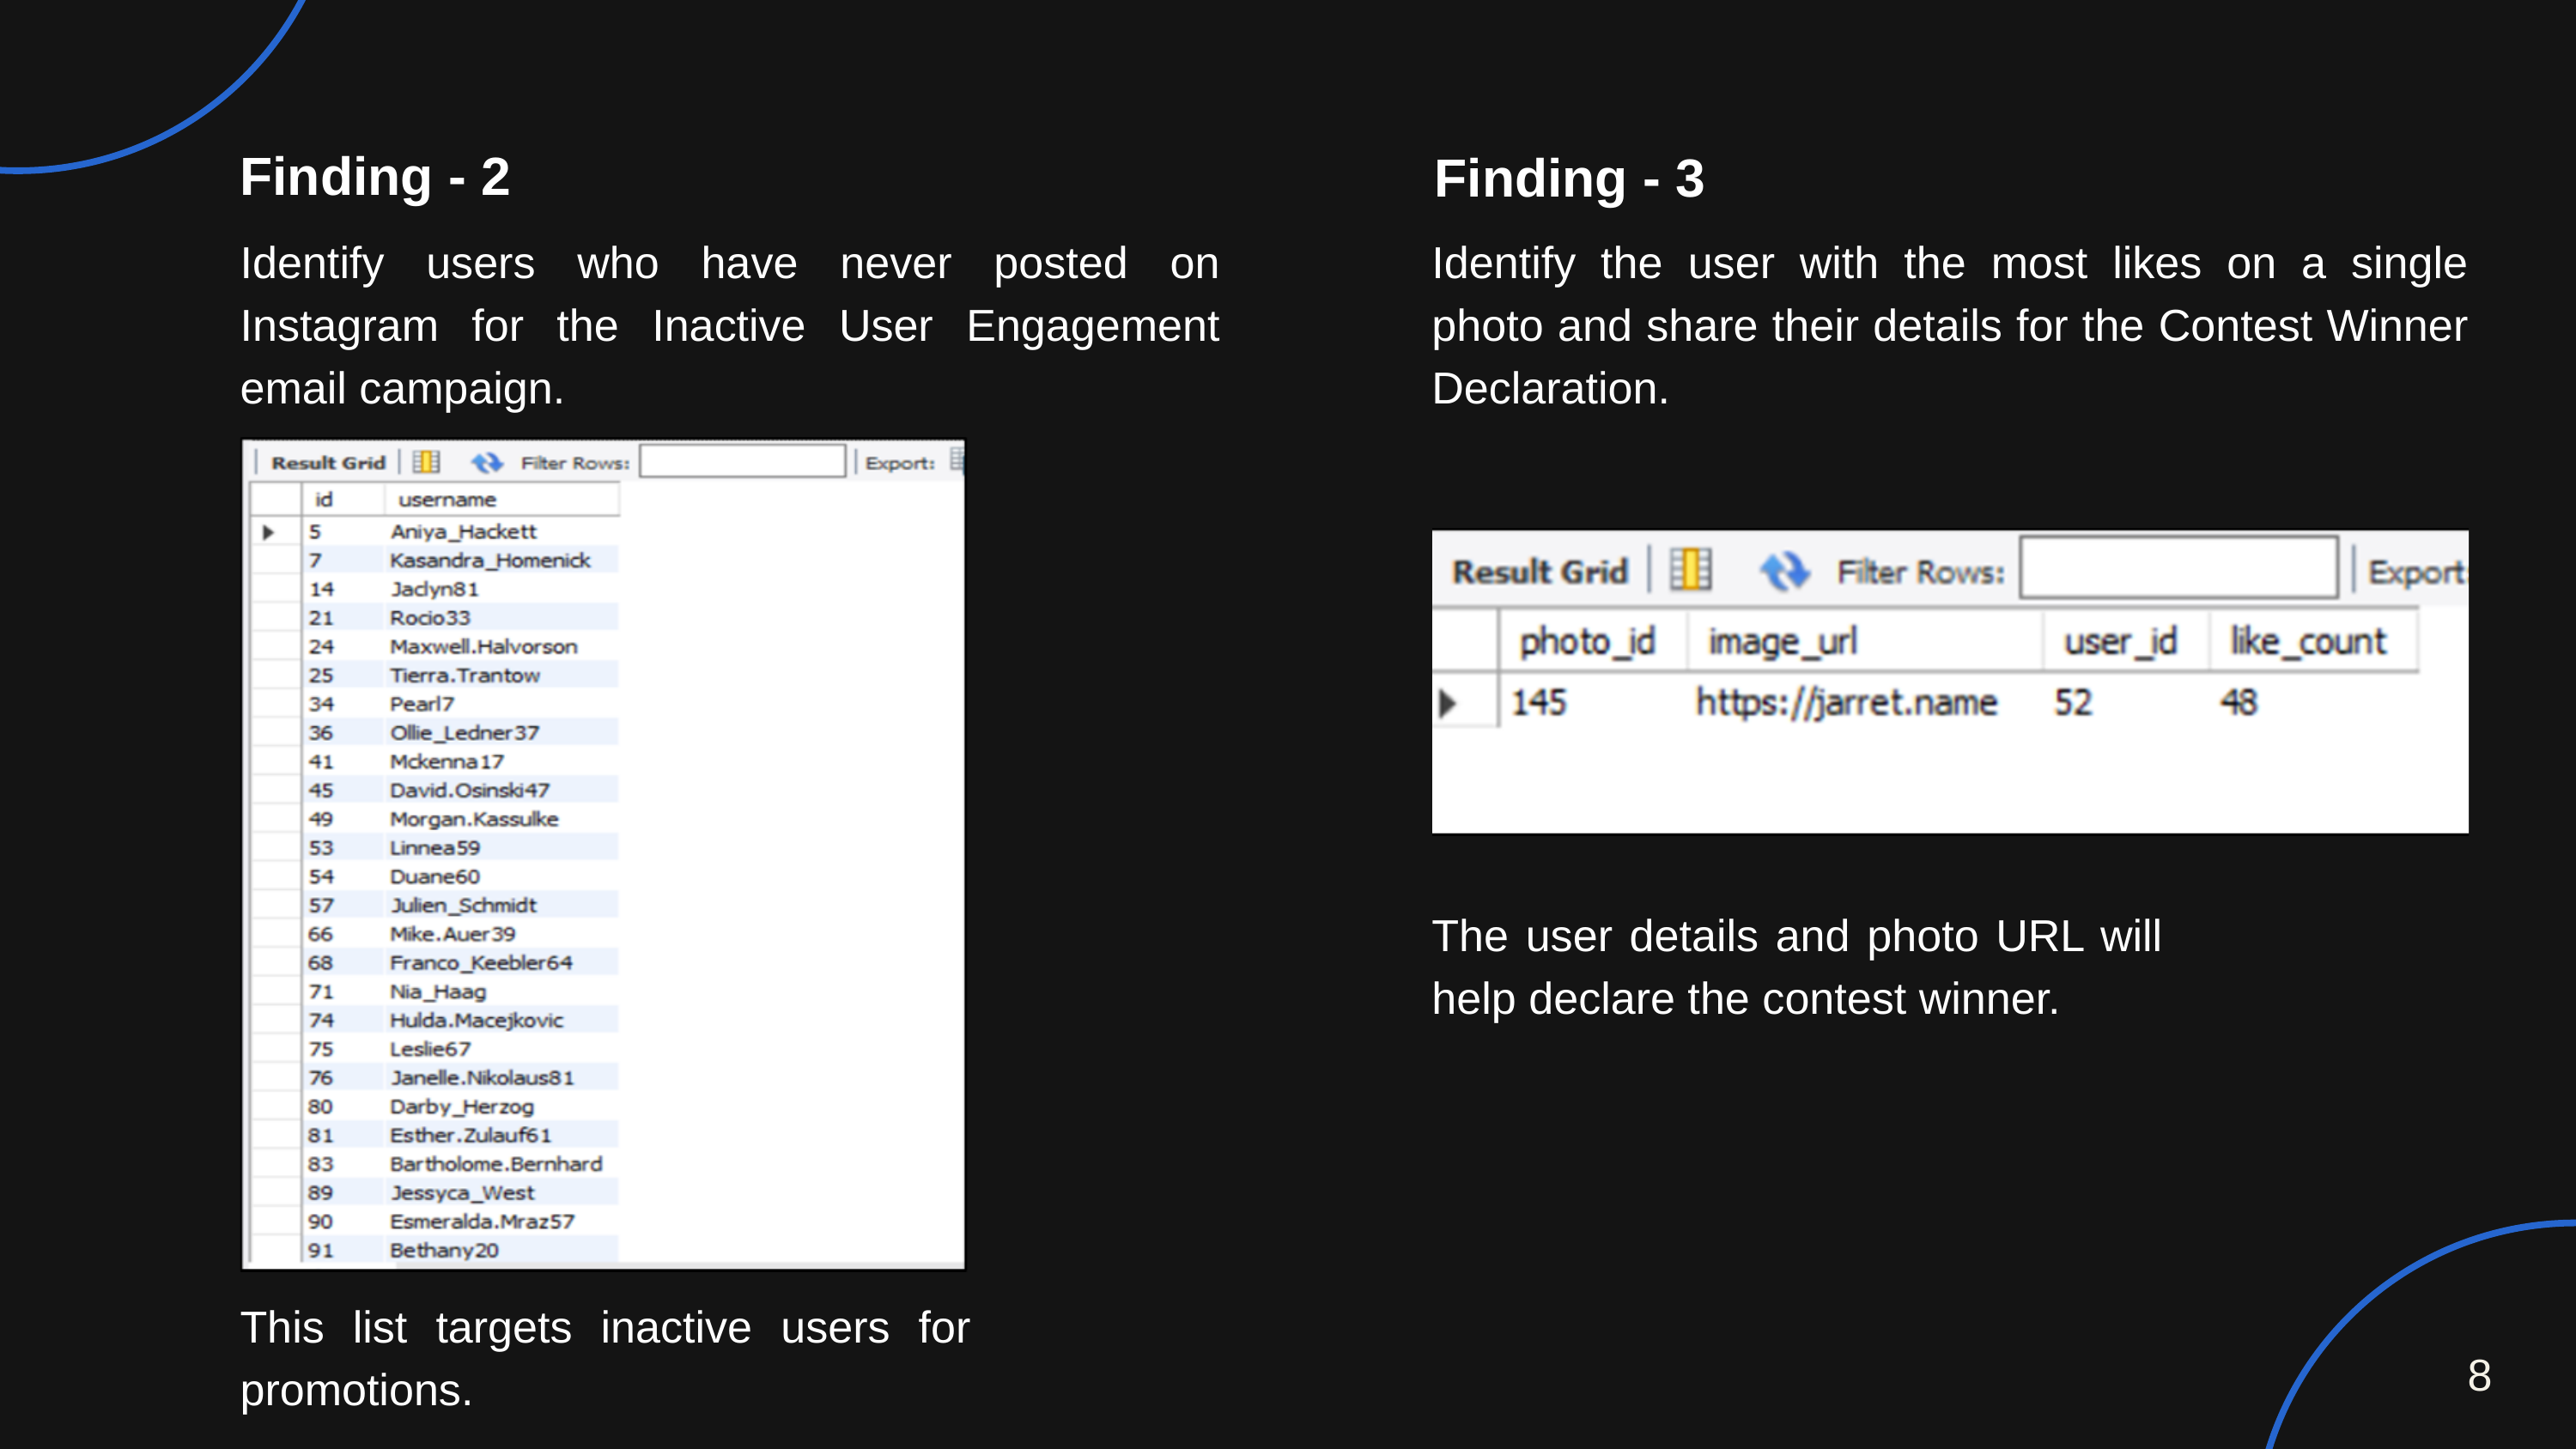

Finding - 2
Finding - 3
Identify users who have never posted on Instagram for the Inactive User Engagement email campaign.
Identify the user with the most likes on a single photo and share their details for the Contest Winner Declaration.

The user details and photo URL will help declare the contest winner.

This list targets inactive users for promotions.
8